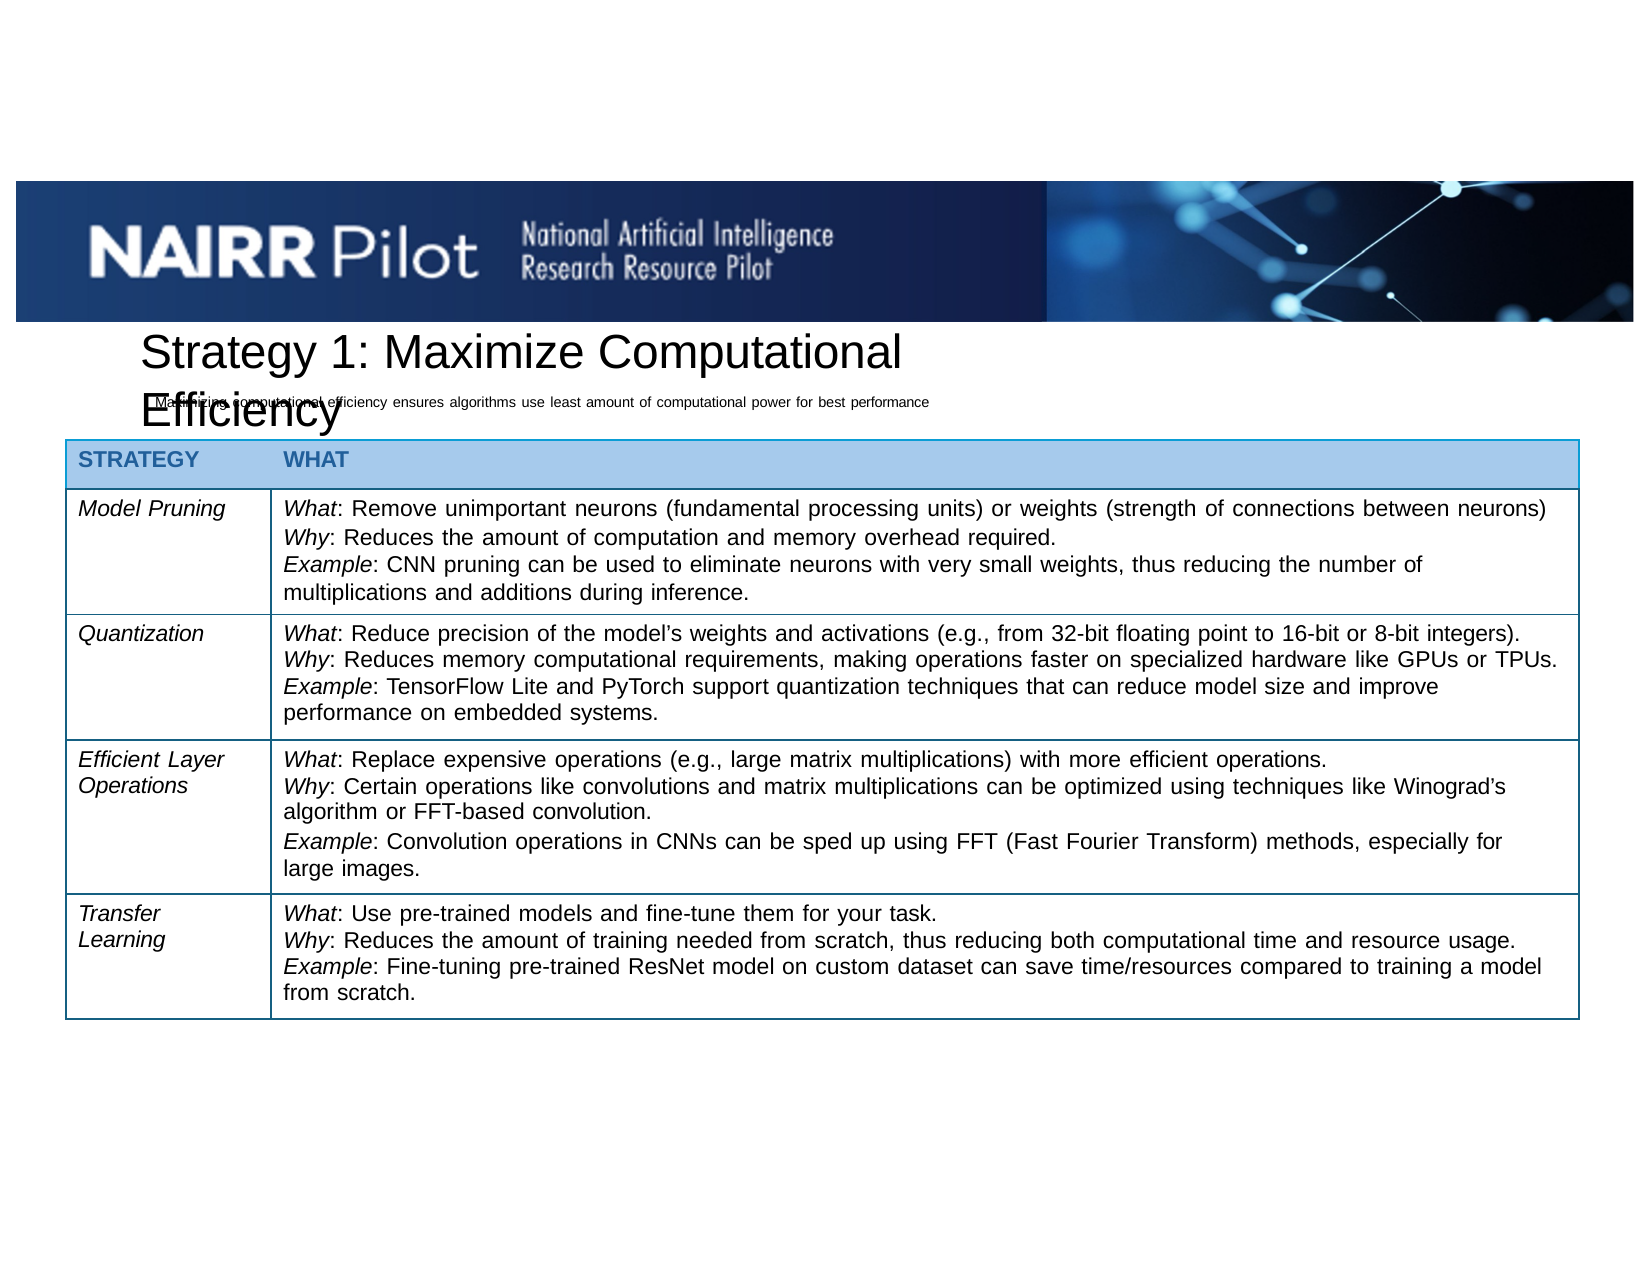

# Strategy 1: Maximize Computational Efficiency
Maximizing computational efficiency ensures algorithms use least amount of computational power for best performance
| STRATEGY | WHAT |
| --- | --- |
| Model Pruning | What: Remove unimportant neurons (fundamental processing units) or weights (strength of connections between neurons) Why: Reduces the amount of computation and memory overhead required. Example: CNN pruning can be used to eliminate neurons with very small weights, thus reducing the number of multiplications and additions during inference. |
| Quantization | What: Reduce precision of the model’s weights and activations (e.g., from 32-bit floating point to 16-bit or 8-bit integers). Why: Reduces memory computational requirements, making operations faster on specialized hardware like GPUs or TPUs. Example: TensorFlow Lite and PyTorch support quantization techniques that can reduce model size and improve performance on embedded systems. |
| Efficient Layer Operations | What: Replace expensive operations (e.g., large matrix multiplications) with more efficient operations. Why: Certain operations like convolutions and matrix multiplications can be optimized using techniques like Winograd’s algorithm or FFT-based convolution. Example: Convolution operations in CNNs can be sped up using FFT (Fast Fourier Transform) methods, especially for large images. |
| Transfer Learning | What: Use pre-trained models and fine-tune them for your task. Why: Reduces the amount of training needed from scratch, thus reducing both computational time and resource usage. Example: Fine-tuning pre-trained ResNet model on custom dataset can save time/resources compared to training a model from scratch. |